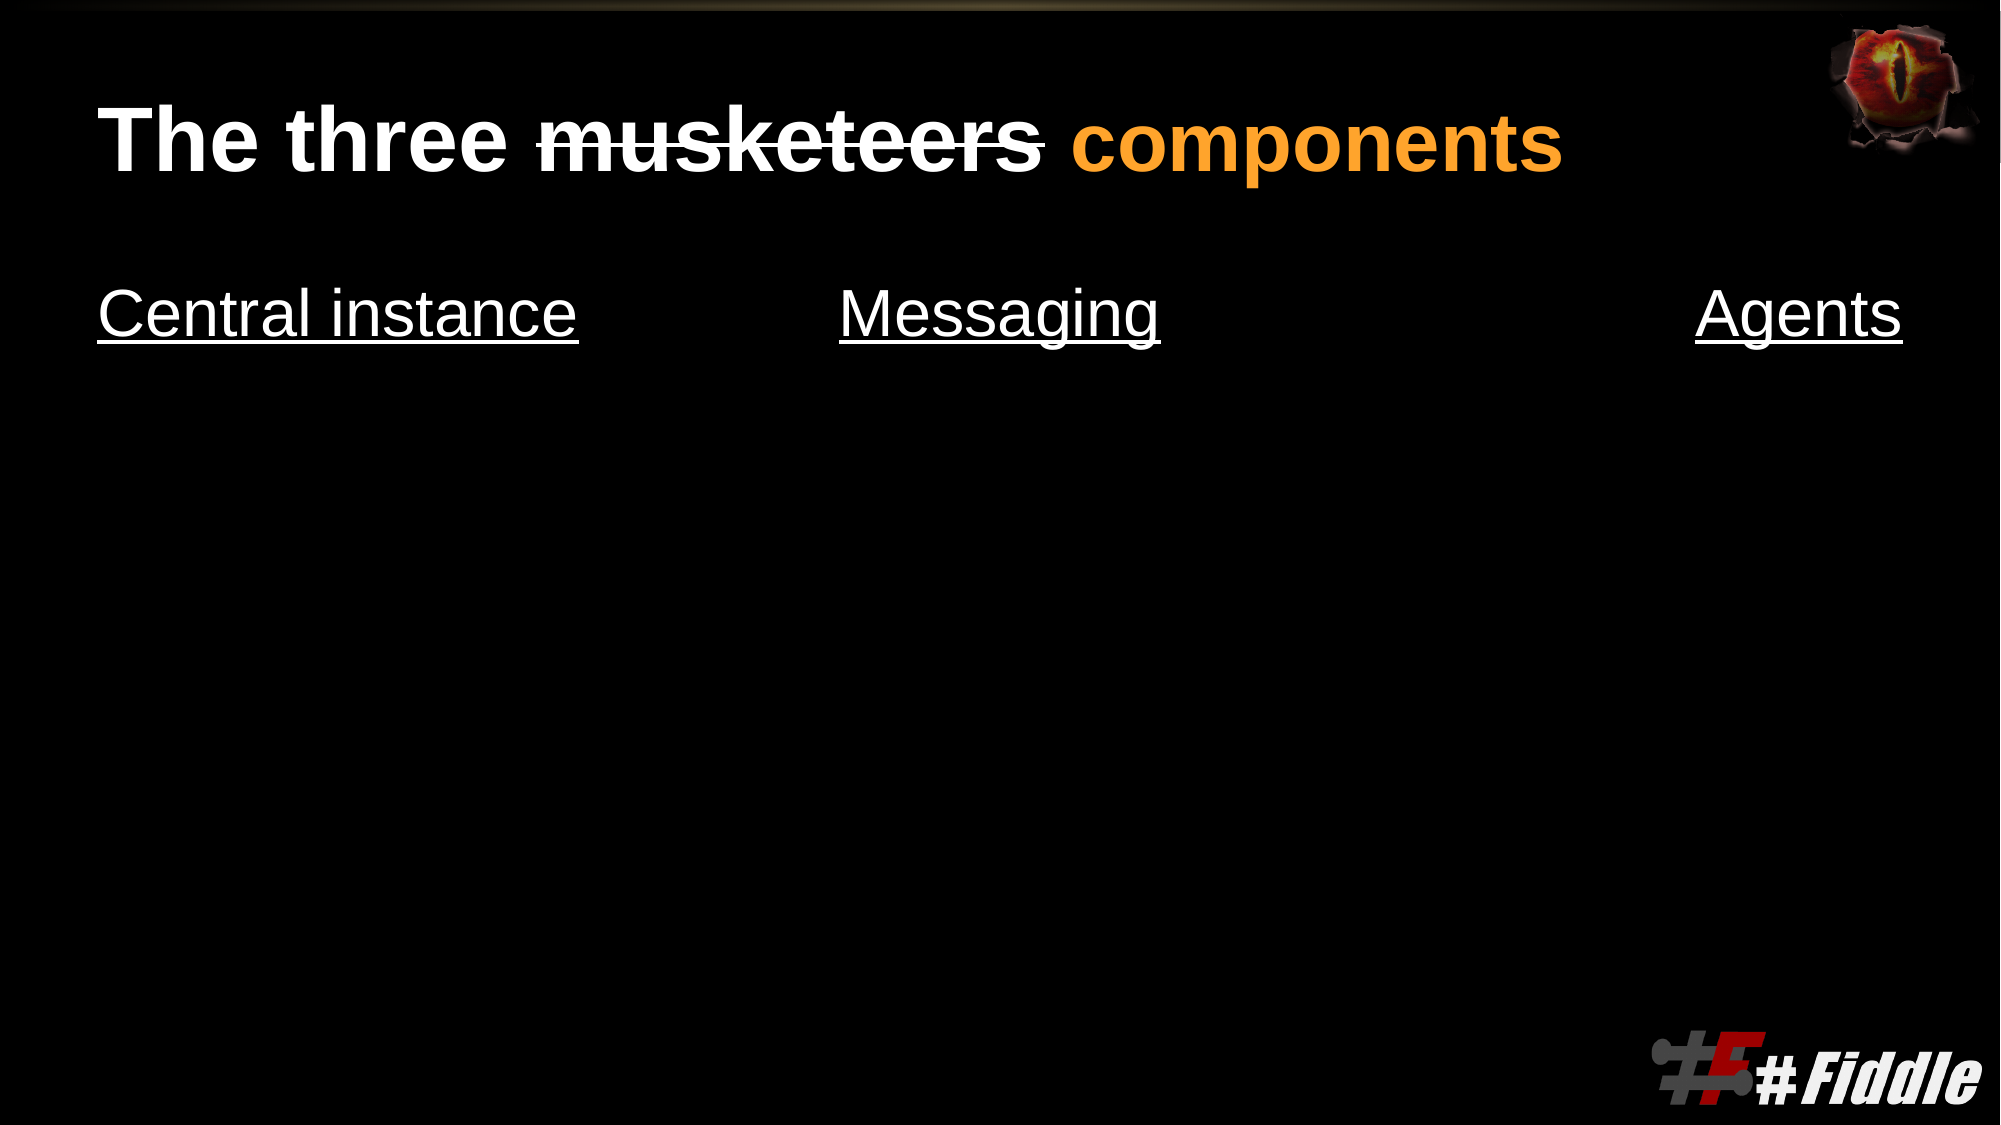

# The three musketeers components
Central instance
Messaging
Agents